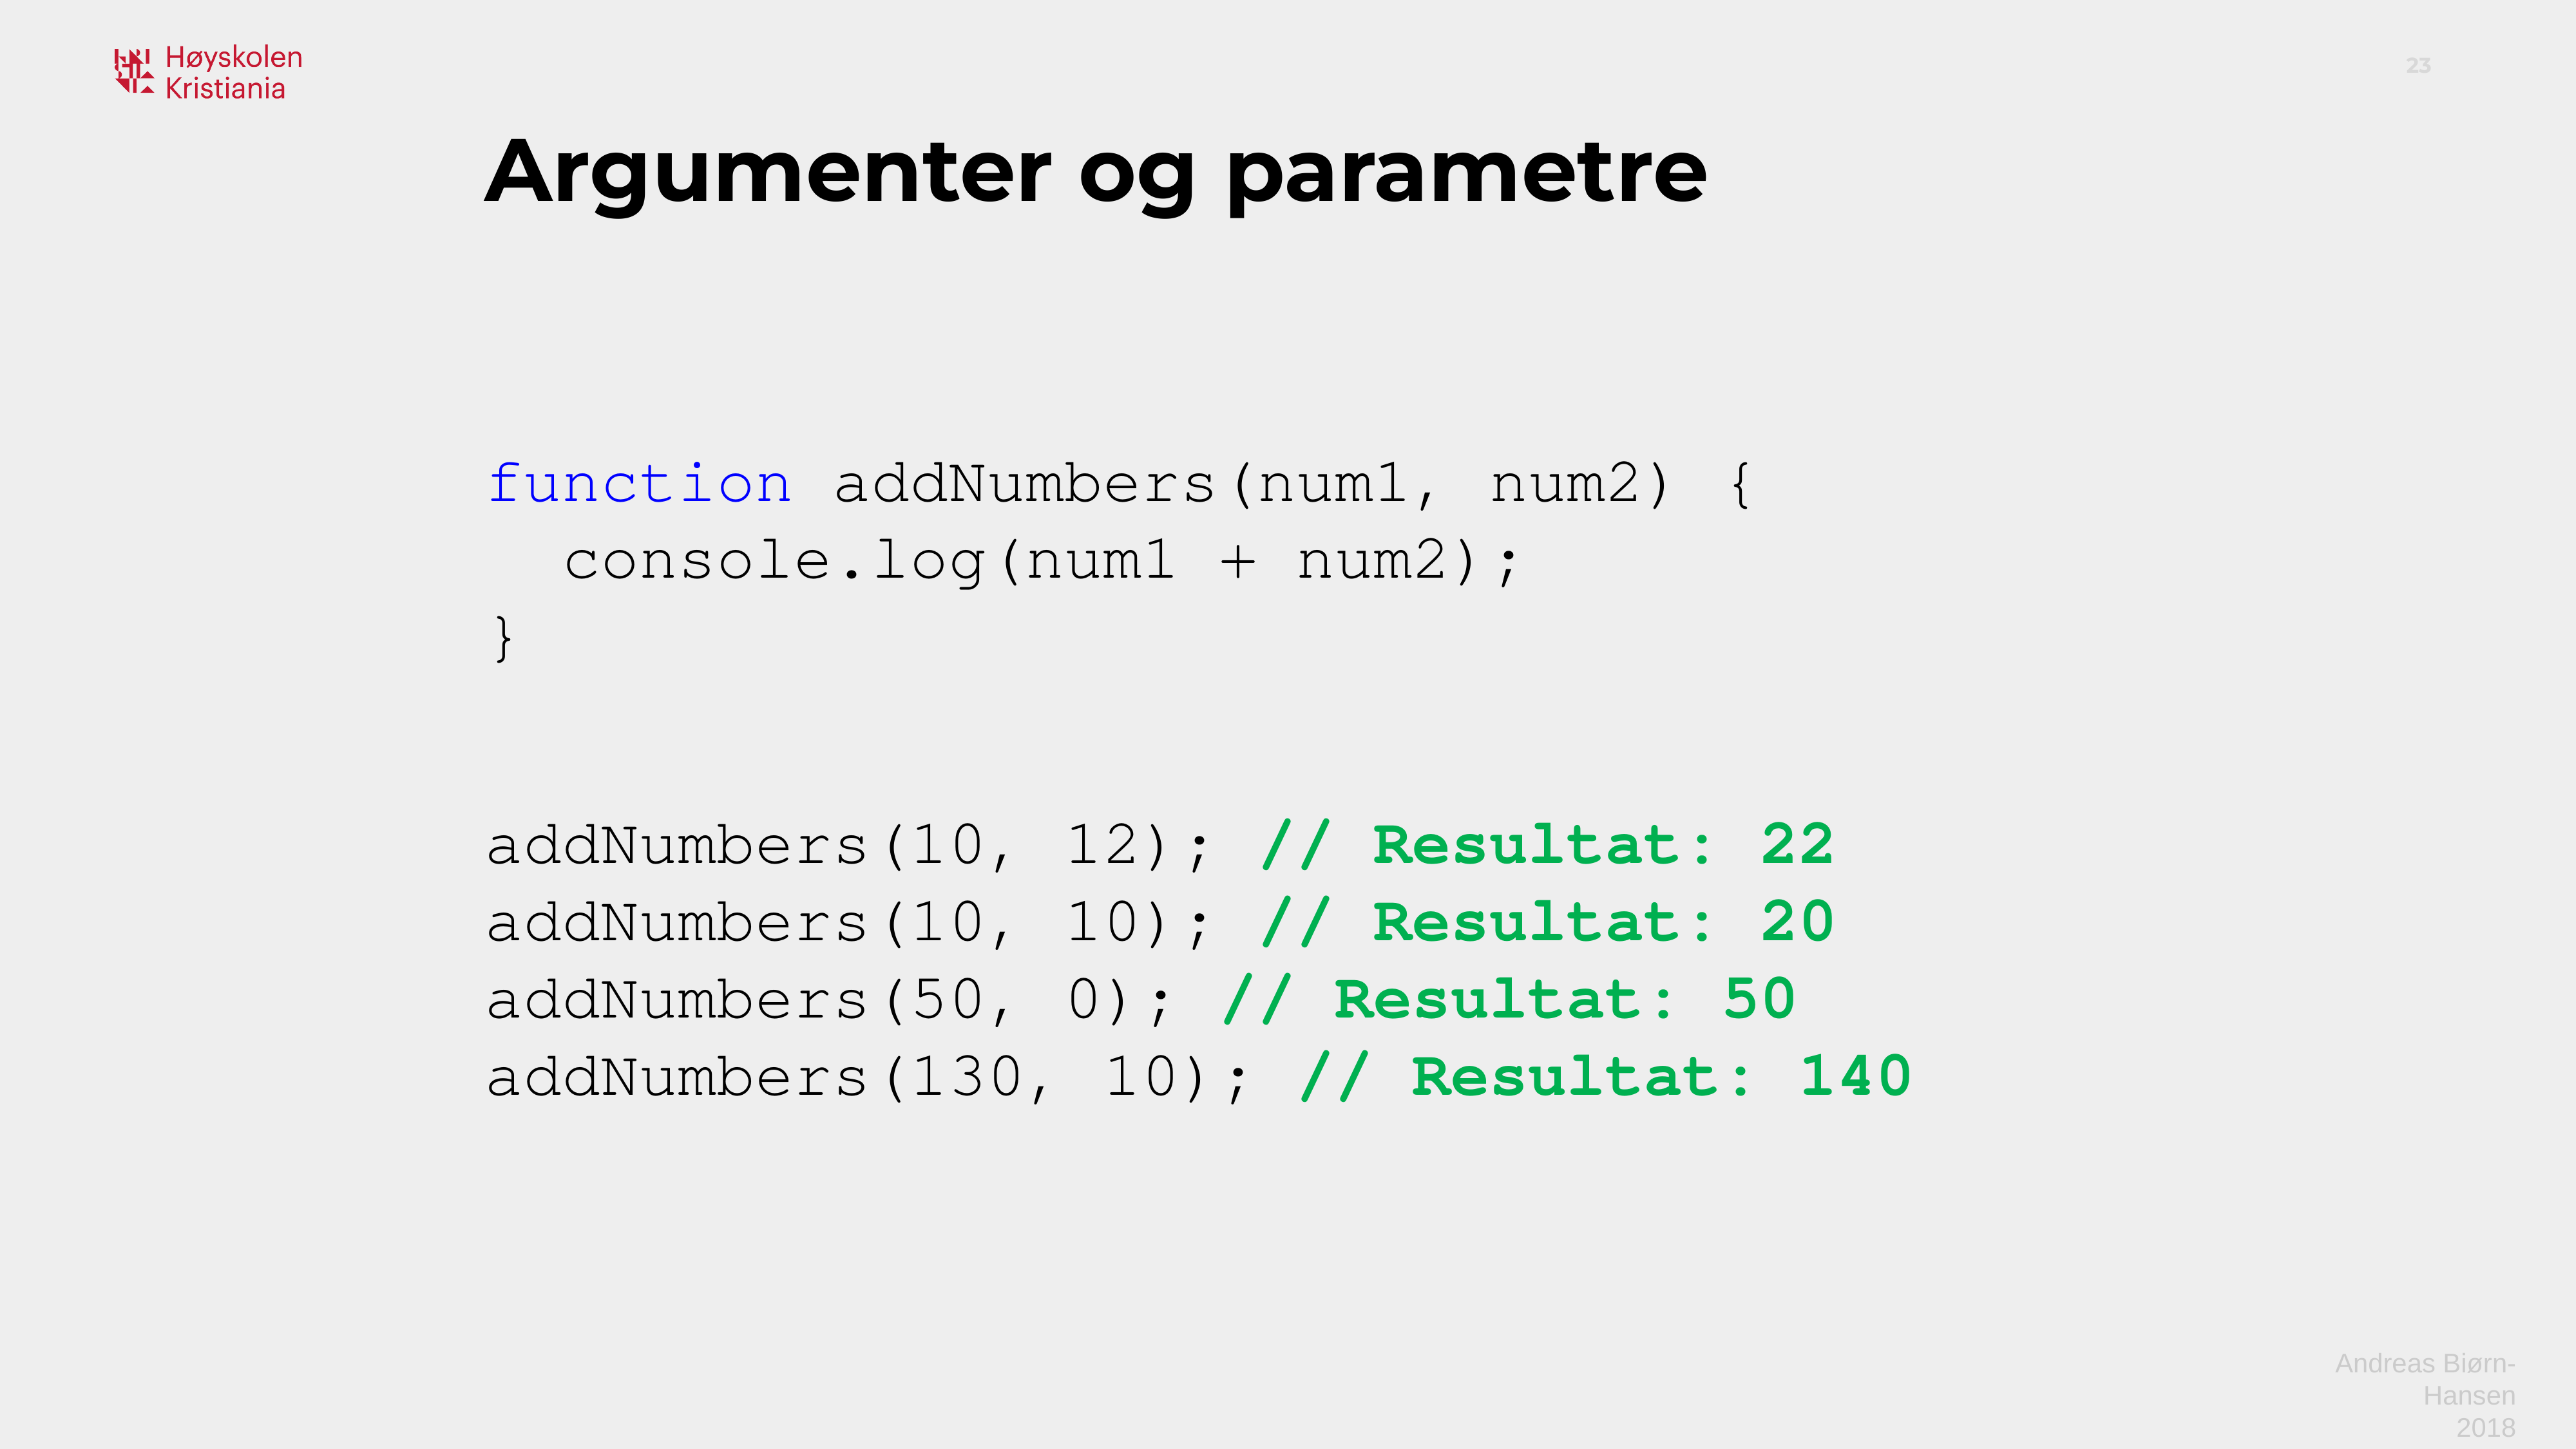

Argumenter og parametre
function addNumbers(num1, num2) {
  console.log(num1 + num2);
}
addNumbers(10, 12); // Resultat: 22
addNumbers(10, 10); // Resultat: 20
addNumbers(50, 0); // Resultat: 50
addNumbers(130, 10); // Resultat: 140